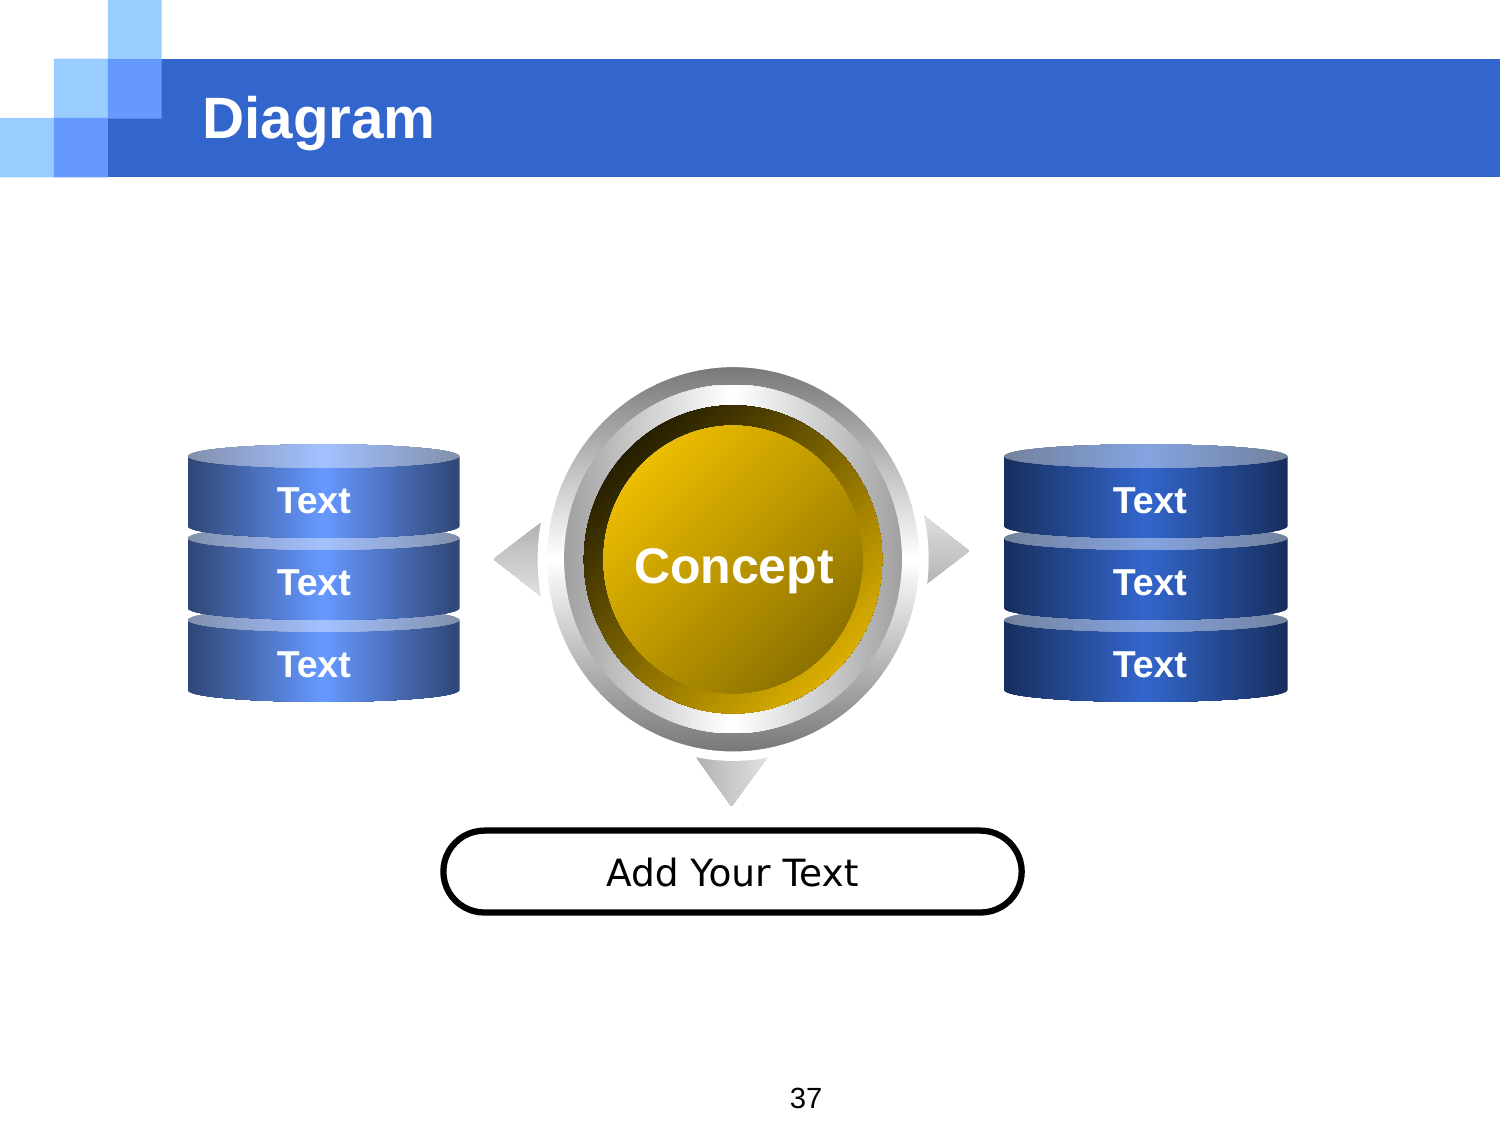

# Diagram

Text
Text

Concept

Text
Text

Text
Text
Add Your Text
37